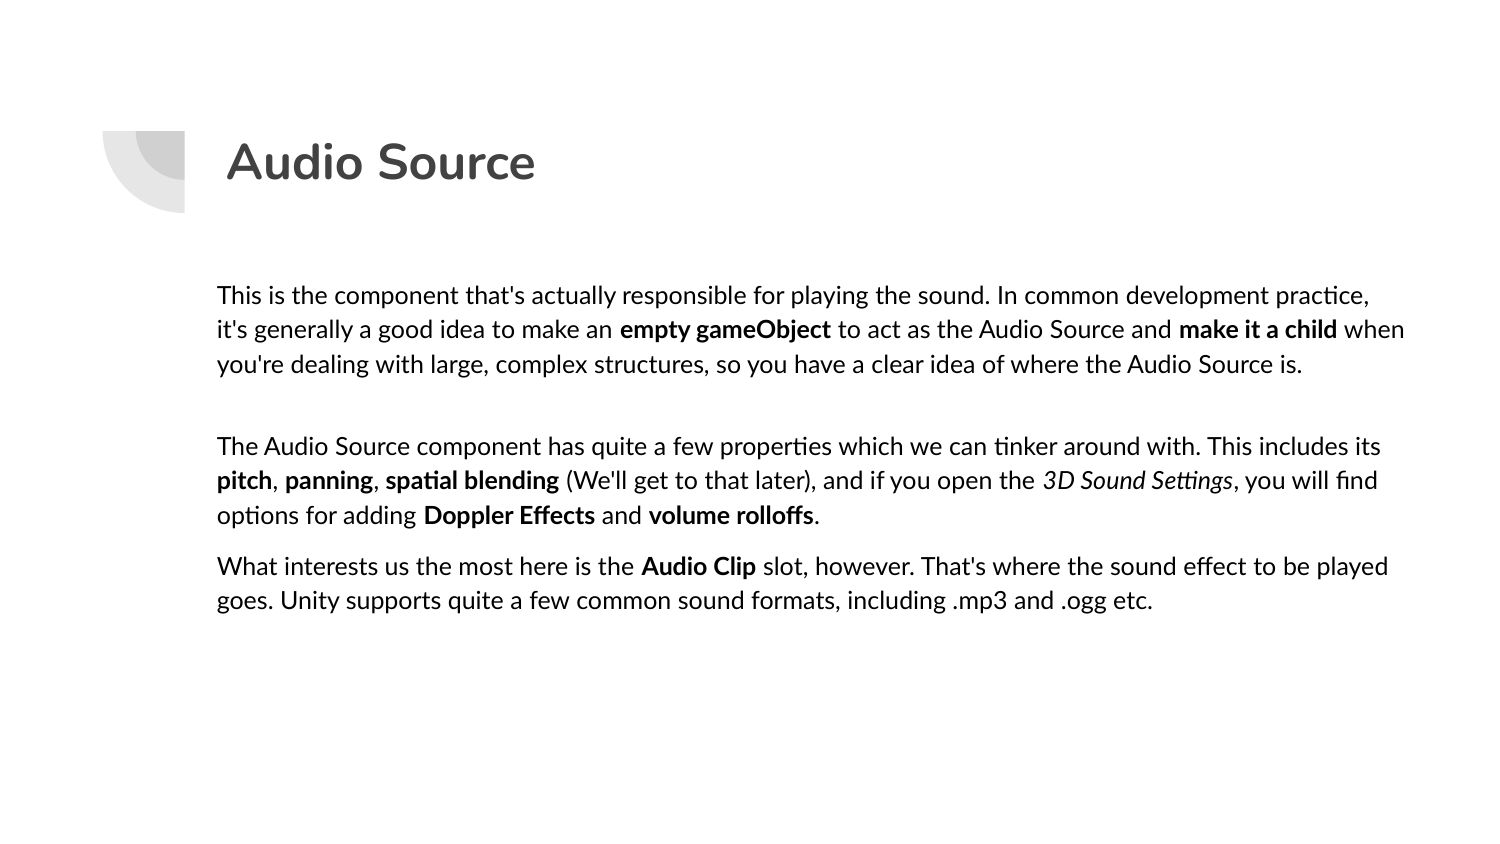

This is the component that's actually responsible for playing the sound. In common development practice, it's generally a good idea to make an empty gameObject to act as the Audio Source and make it a child when you're dealing with large, complex structures, so you have a clear idea of where the Audio Source is.

The Audio Source component has quite a few properties which we can tinker around with. This includes its pitch, panning, spatial blending (We'll get to that later), and if you open the 3D Sound Settings, you will find options for adding Doppler Effects and volume rolloffs.
What interests us the most here is the Audio Clip slot, however. That's where the sound effect to be played goes. Unity supports quite a few common sound formats, including .mp3 and .ogg etc.
Audio Source